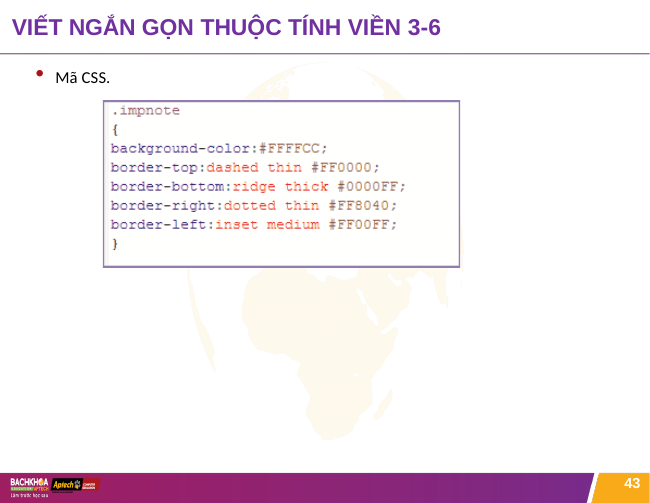

# VIẾT NGẮN GỌN THUỘC TÍNH VIỀN 3-6
Mã CSS.

43